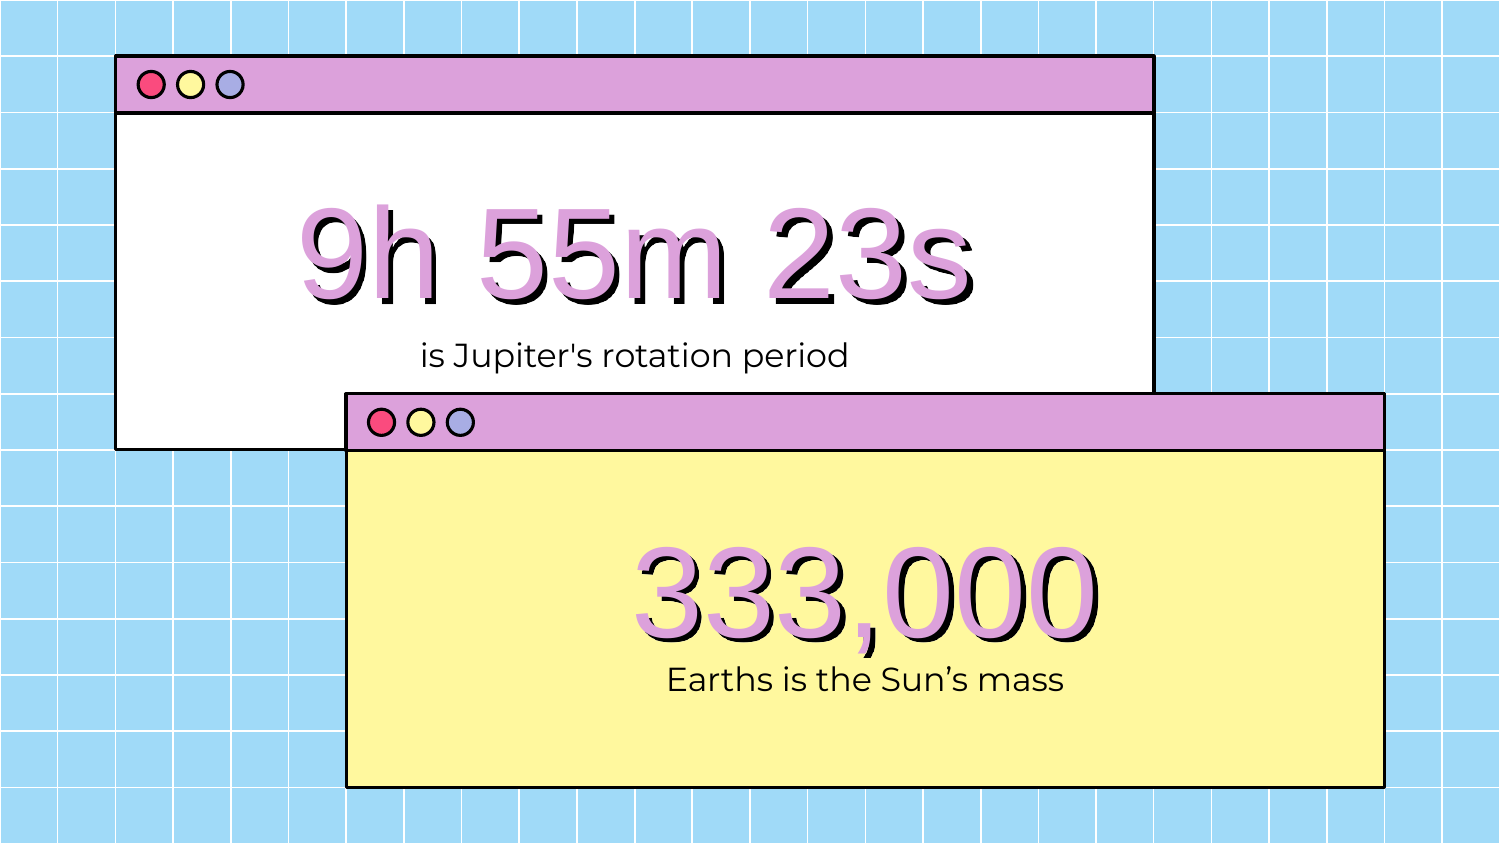

# 9h 55m 23s
is Jupiter's rotation period

333,000
Earths is the Sun’s mass